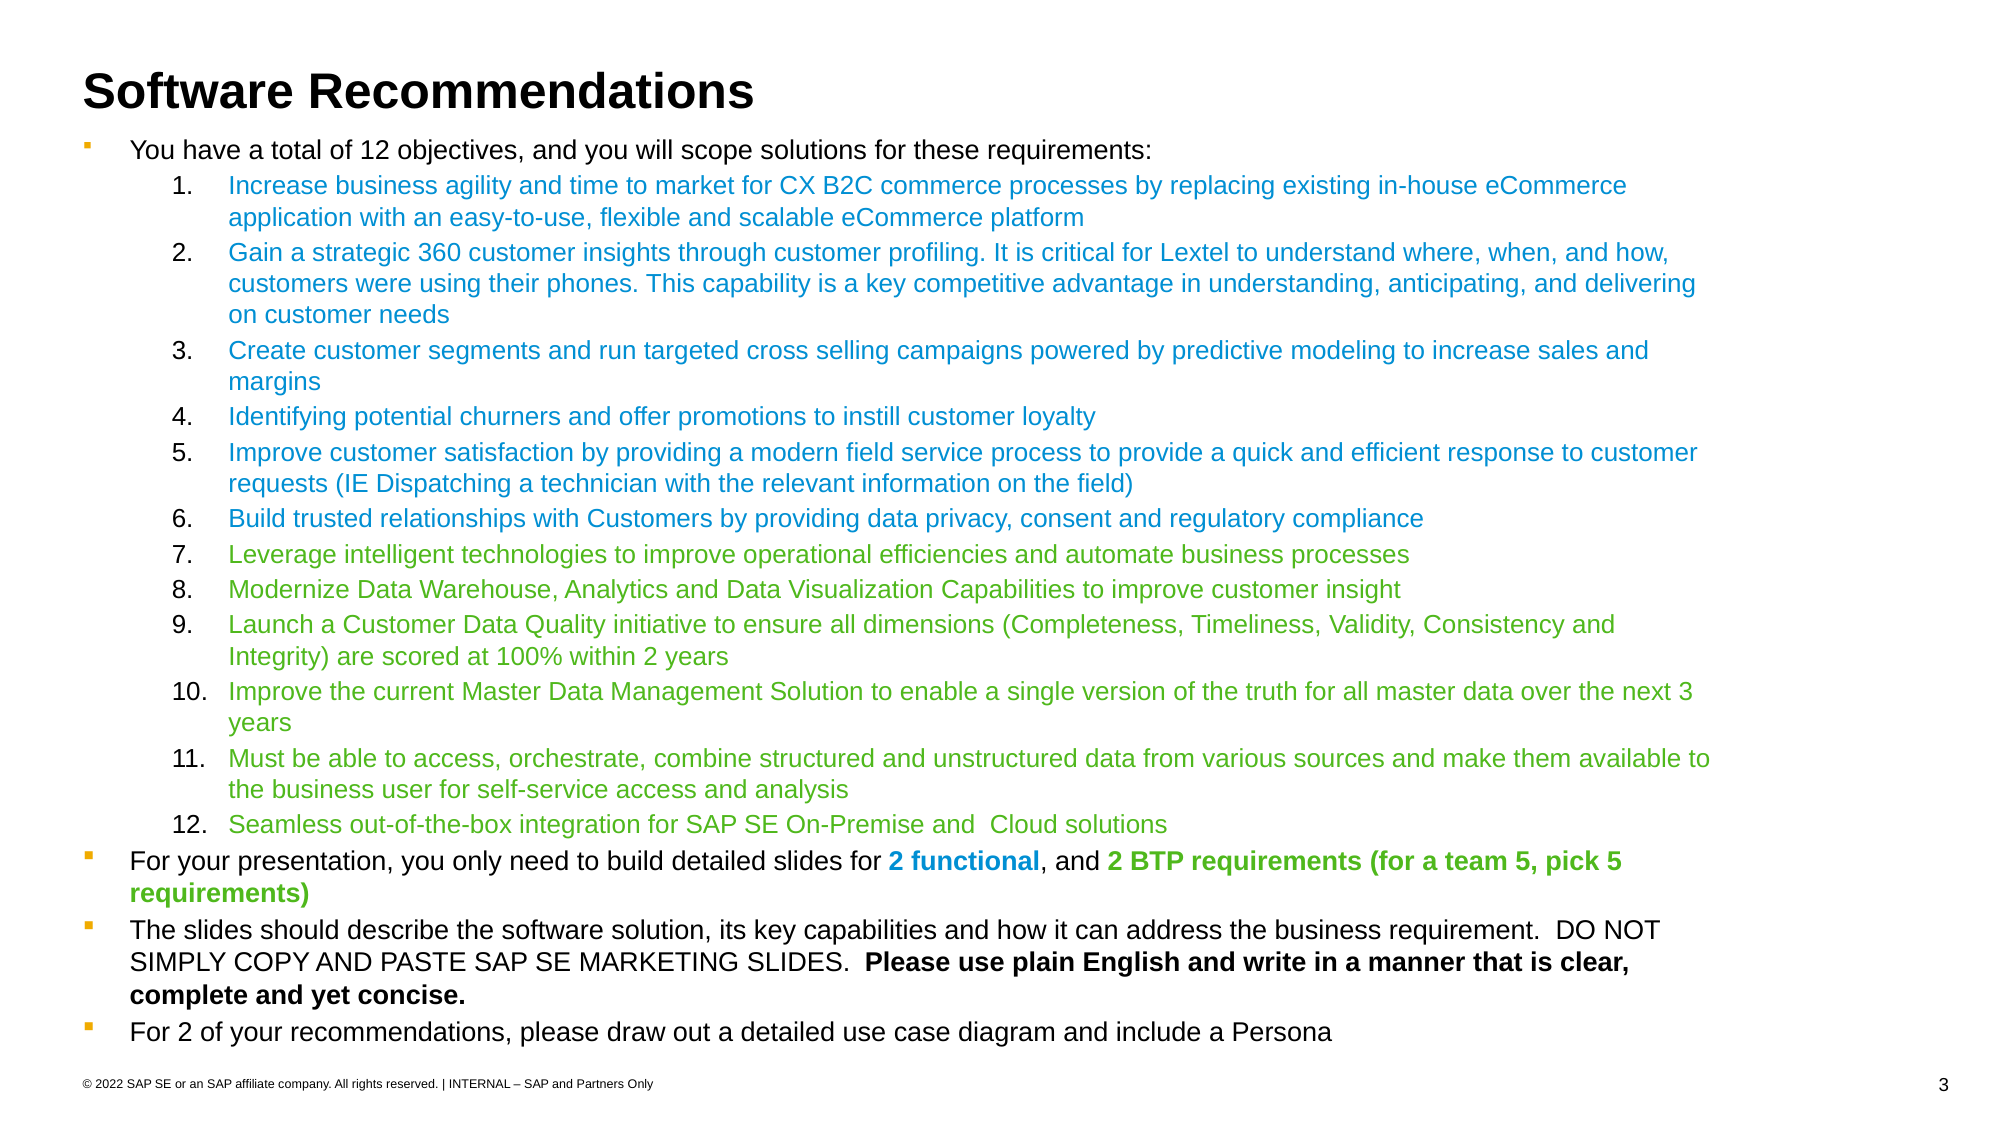

# Software Recommendations
You have a total of 12 objectives, and you will scope solutions for these requirements:
Increase business agility and time to market for CX B2C commerce processes by replacing existing in-house eCommerce application with an easy-to-use, flexible and scalable eCommerce platform
Gain a strategic 360 customer insights through customer profiling. It is critical for Lextel to understand where, when, and how, customers were using their phones. This capability is a key competitive advantage in understanding, anticipating, and delivering on customer needs
Create customer segments and run targeted cross selling campaigns powered by predictive modeling to increase sales and margins
Identifying potential churners and offer promotions to instill customer loyalty
Improve customer satisfaction by providing a modern field service process to provide a quick and efficient response to customer requests (IE Dispatching a technician with the relevant information on the field)
Build trusted relationships with Customers by providing data privacy, consent and regulatory compliance
Leverage intelligent technologies to improve operational efficiencies and automate business processes
Modernize Data Warehouse, Analytics and Data Visualization Capabilities to improve customer insight
Launch a Customer Data Quality initiative to ensure all dimensions (Completeness, Timeliness, Validity, Consistency and Integrity) are scored at 100% within 2 years
Improve the current Master Data Management Solution to enable a single version of the truth for all master data over the next 3 years
Must be able to access, orchestrate, combine structured and unstructured data from various sources and make them available to the business user for self-service access and analysis
Seamless out-of-the-box integration for SAP SE On-Premise and  Cloud solutions
For your presentation, you only need to build detailed slides for 2 functional, and 2 BTP requirements (for a team 5, pick 5 requirements)
The slides should describe the software solution, its key capabilities and how it can address the business requirement.  DO NOT SIMPLY COPY AND PASTE SAP SE MARKETING SLIDES.  Please use plain English and write in a manner that is clear, complete and yet concise.
For 2 of your recommendations, please draw out a detailed use case diagram and include a Persona